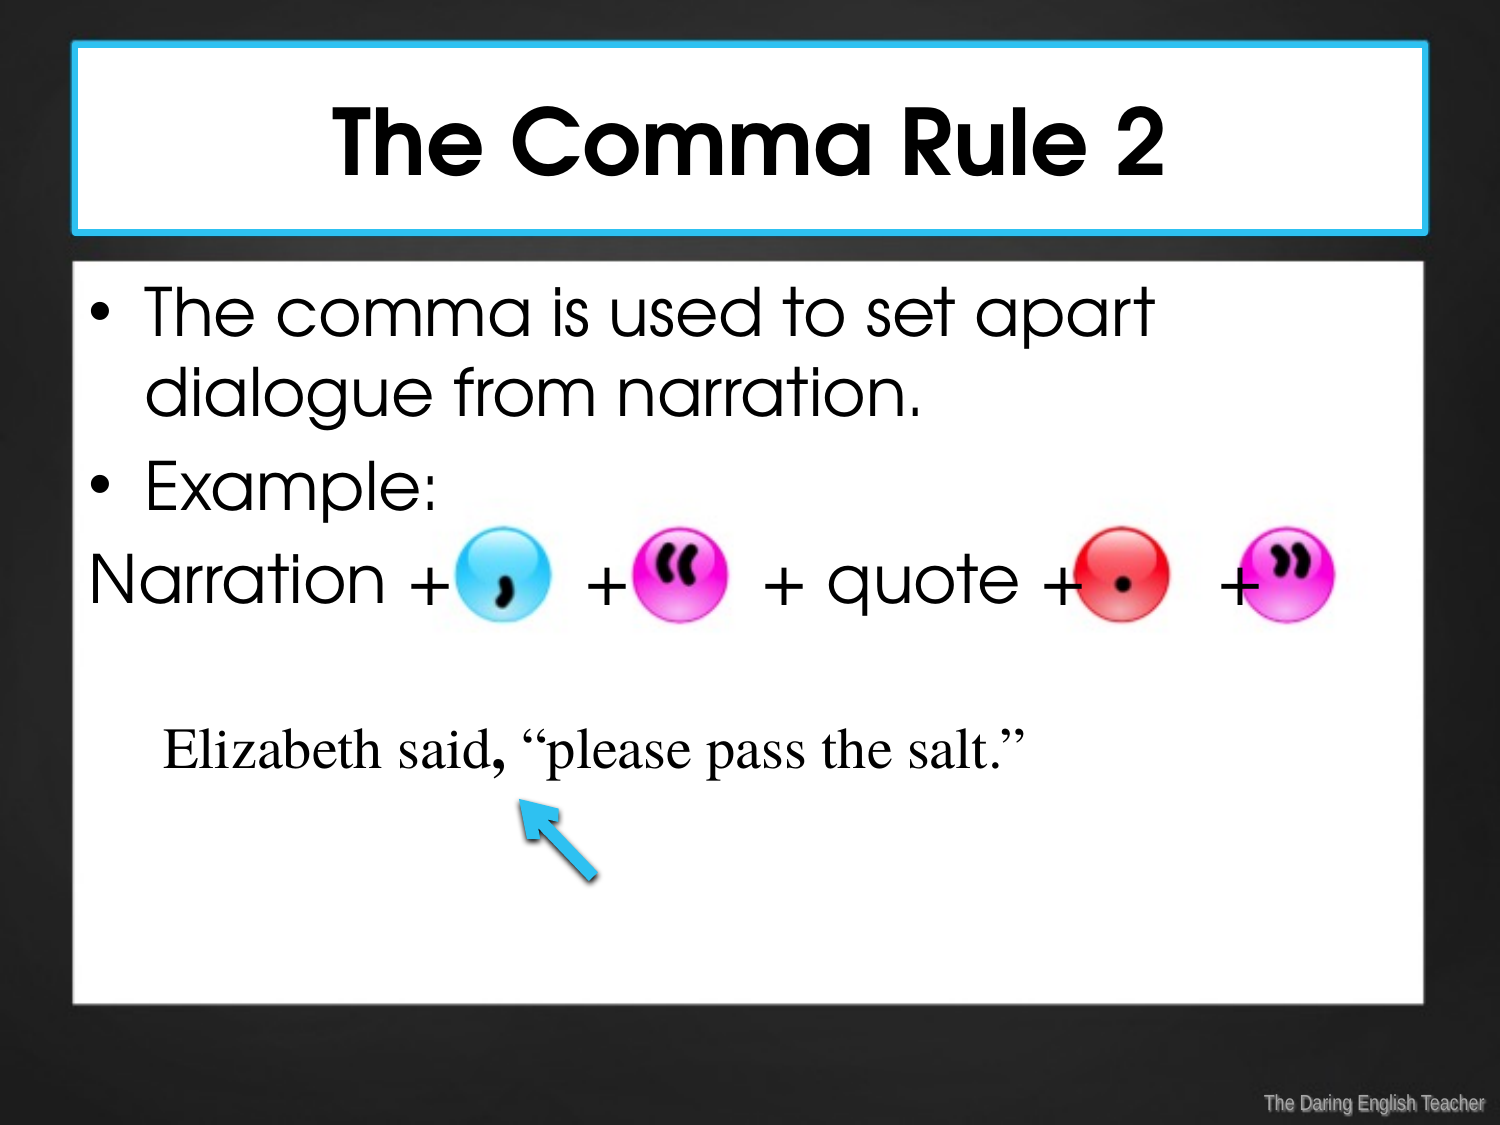

# The Comma Rule 2
The comma is used to set apart dialogue from narration.
Example:
Narration +       +       + quote +       +

Elizabeth said, “please pass the salt.”